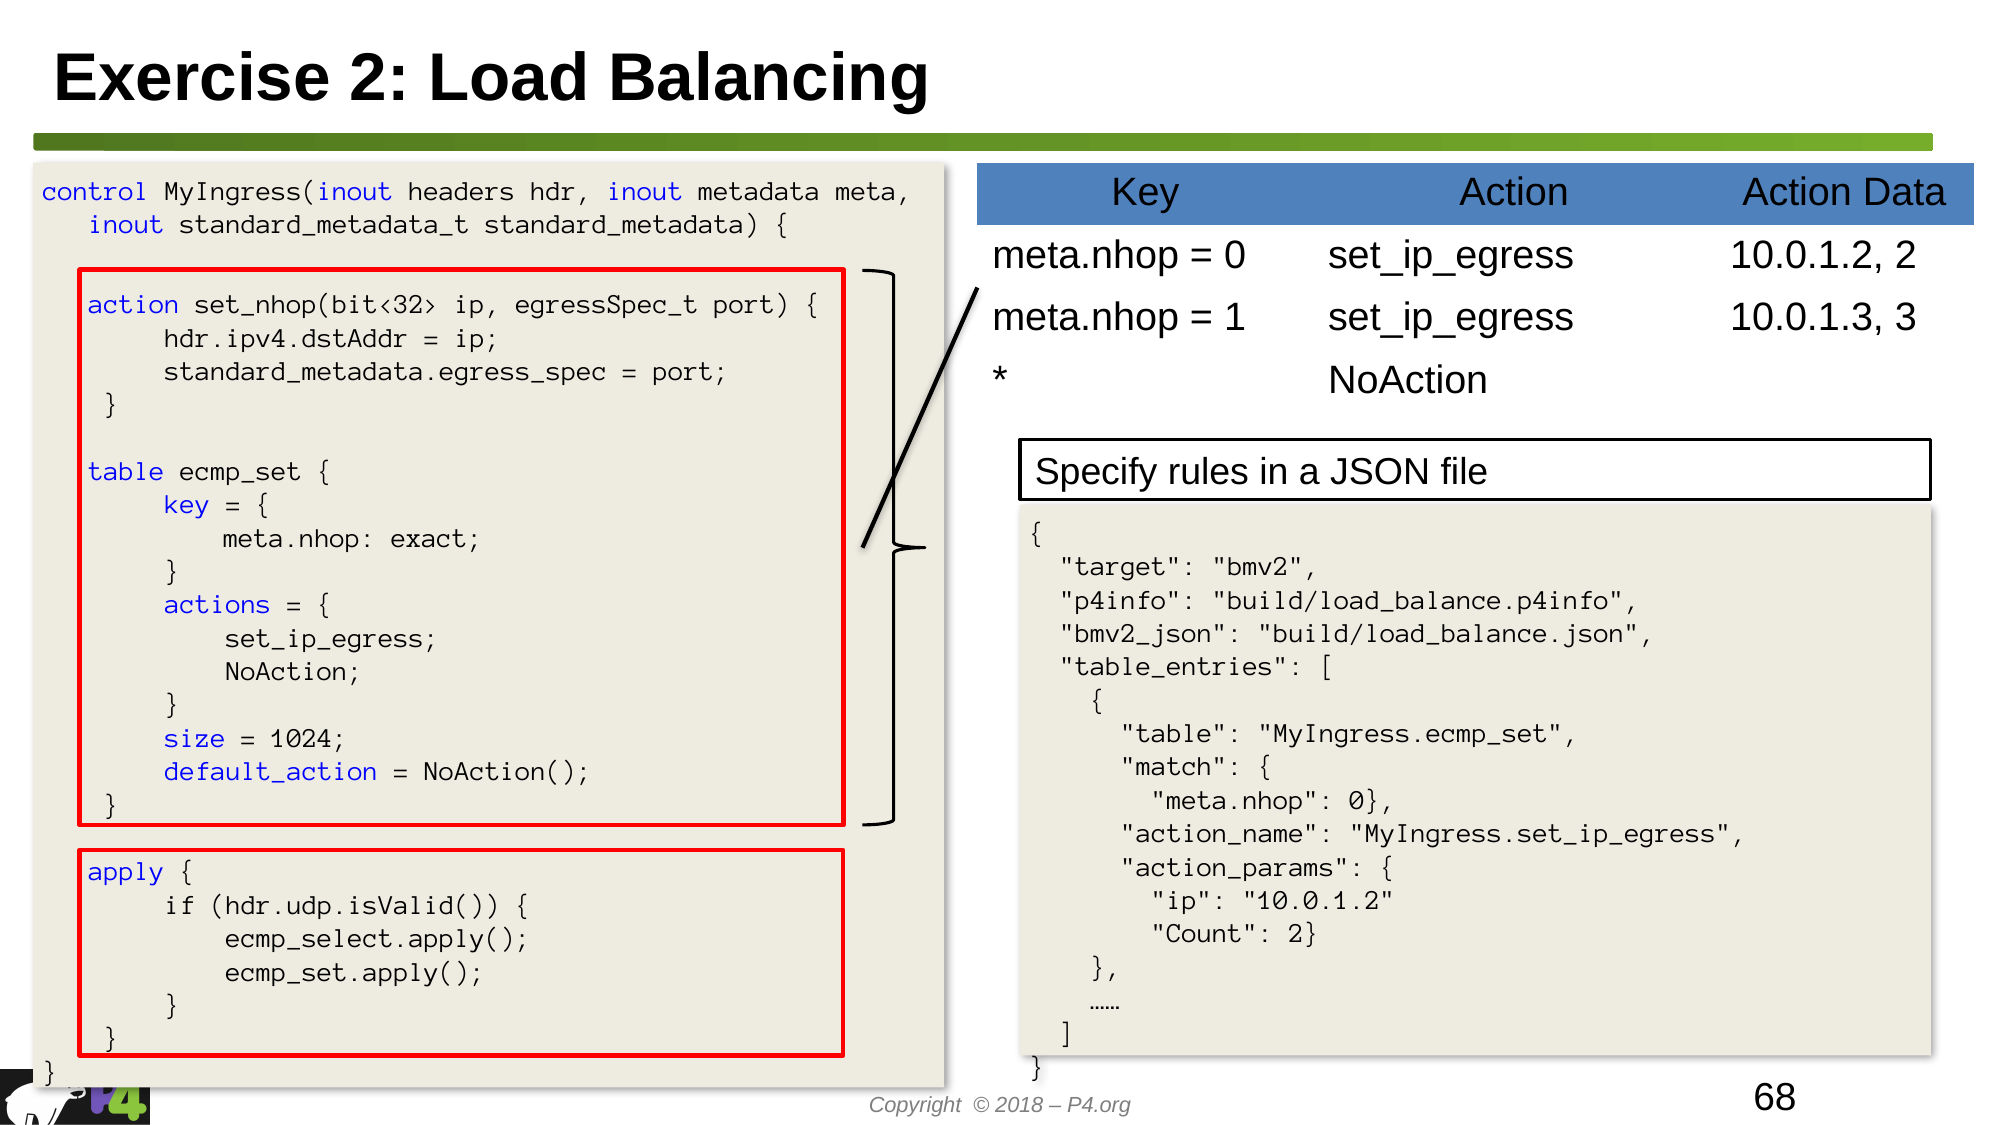

# Exercise 2: Load Balancing
control MyIngress(inout headers hdr, inout metadata meta,
   inout standard_metadata_t standard_metadata) {

   action set_nhop(bit<32> ip, egressSpec_t port) {
        hdr.ipv4.dstAddr = ip;
        standard_metadata.egress_spec = port;
    }

   table ecmp_set {
        key = {
	  meta.nhop: exact;
        }
        actions = {
            set_ip_egress;
            NoAction;
        }
        size = 1024;
        default_action = NoAction();
    }

   apply {
        if (hdr.udp.isValid()) {
            ecmp_select.apply();
            ecmp_set.apply();
        }
    }
}
| Key | Action | Action Data |
| --- | --- | --- |
| meta.nhop = 0 | set\_ip\_egress | 10.0.1.2, 2 |
| meta.nhop = 1 | set\_ip\_egress | 10.0.1.3, 3 |
| \* | NoAction |  |

Specify rules in a JSON file
{
  "target": "bmv2",
  "p4info": "build/load_balance.p4info",
  "bmv2_json": "build/load_balance.json",
  "table_entries": [
    {
      "table": "MyIngress.ecmp_set",
      "match": {
        "meta.nhop": 0},
      "action_name": "MyIngress.set_ip_egress",
      "action_params": {
        "ip": "10.0.1.2"
        "Count": 2}
    },
    ……
  ]
}

68